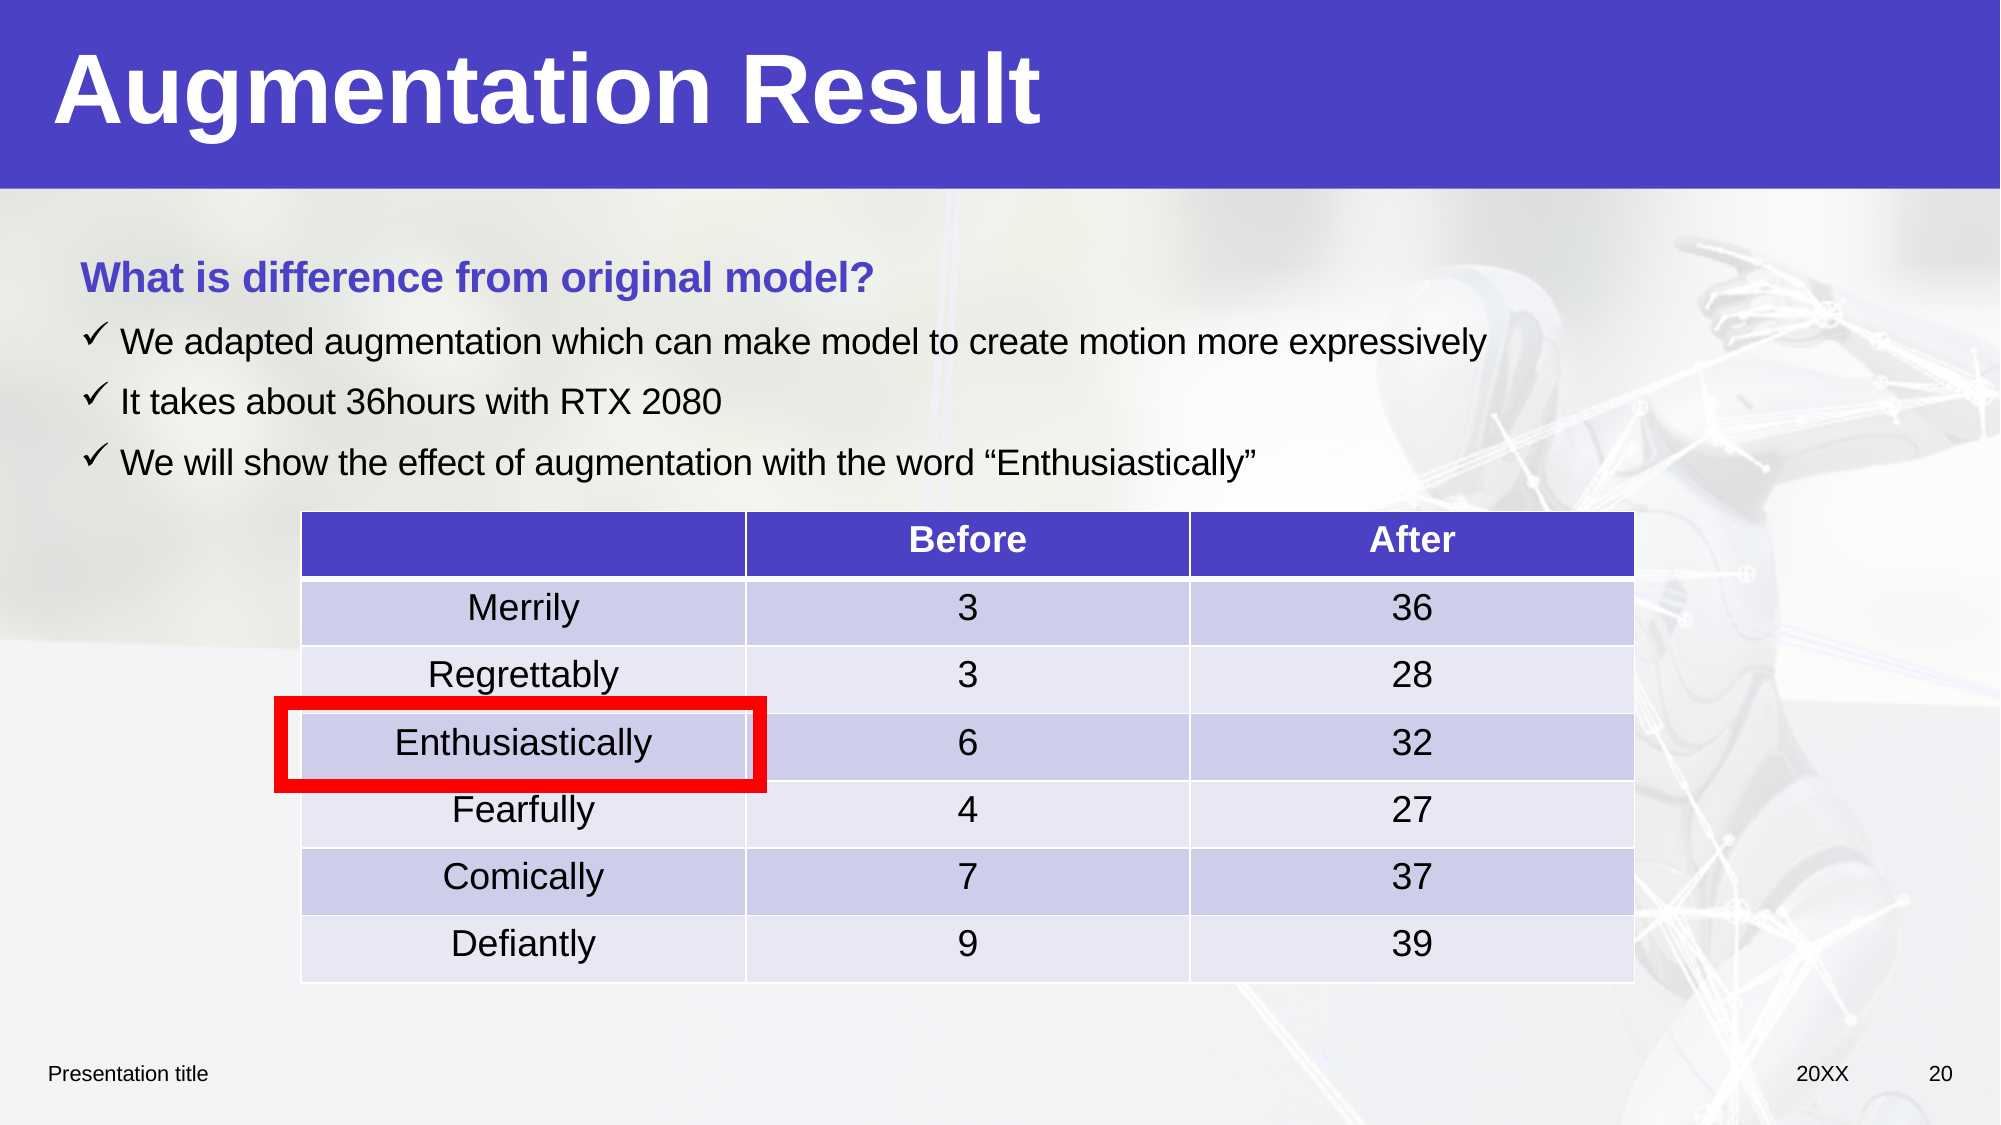

# Augmentation Result
What is difference from original model?
We adapted augmentation which can make model to create motion more expressively
It takes about 36hours with RTX 2080
We will show the effect of augmentation with the word “Enthusiastically”
|  | Before | After |
| --- | --- | --- |
| Merrily | 3 | 36 |
| Regrettably | 3 | 28 |
| Enthusiastically | 6 | 32 |
| Fearfully | 4 | 27 |
| Comically | 7 | 37 |
| Defiantly | 9 | 39 |

20XX
Presentation title
20